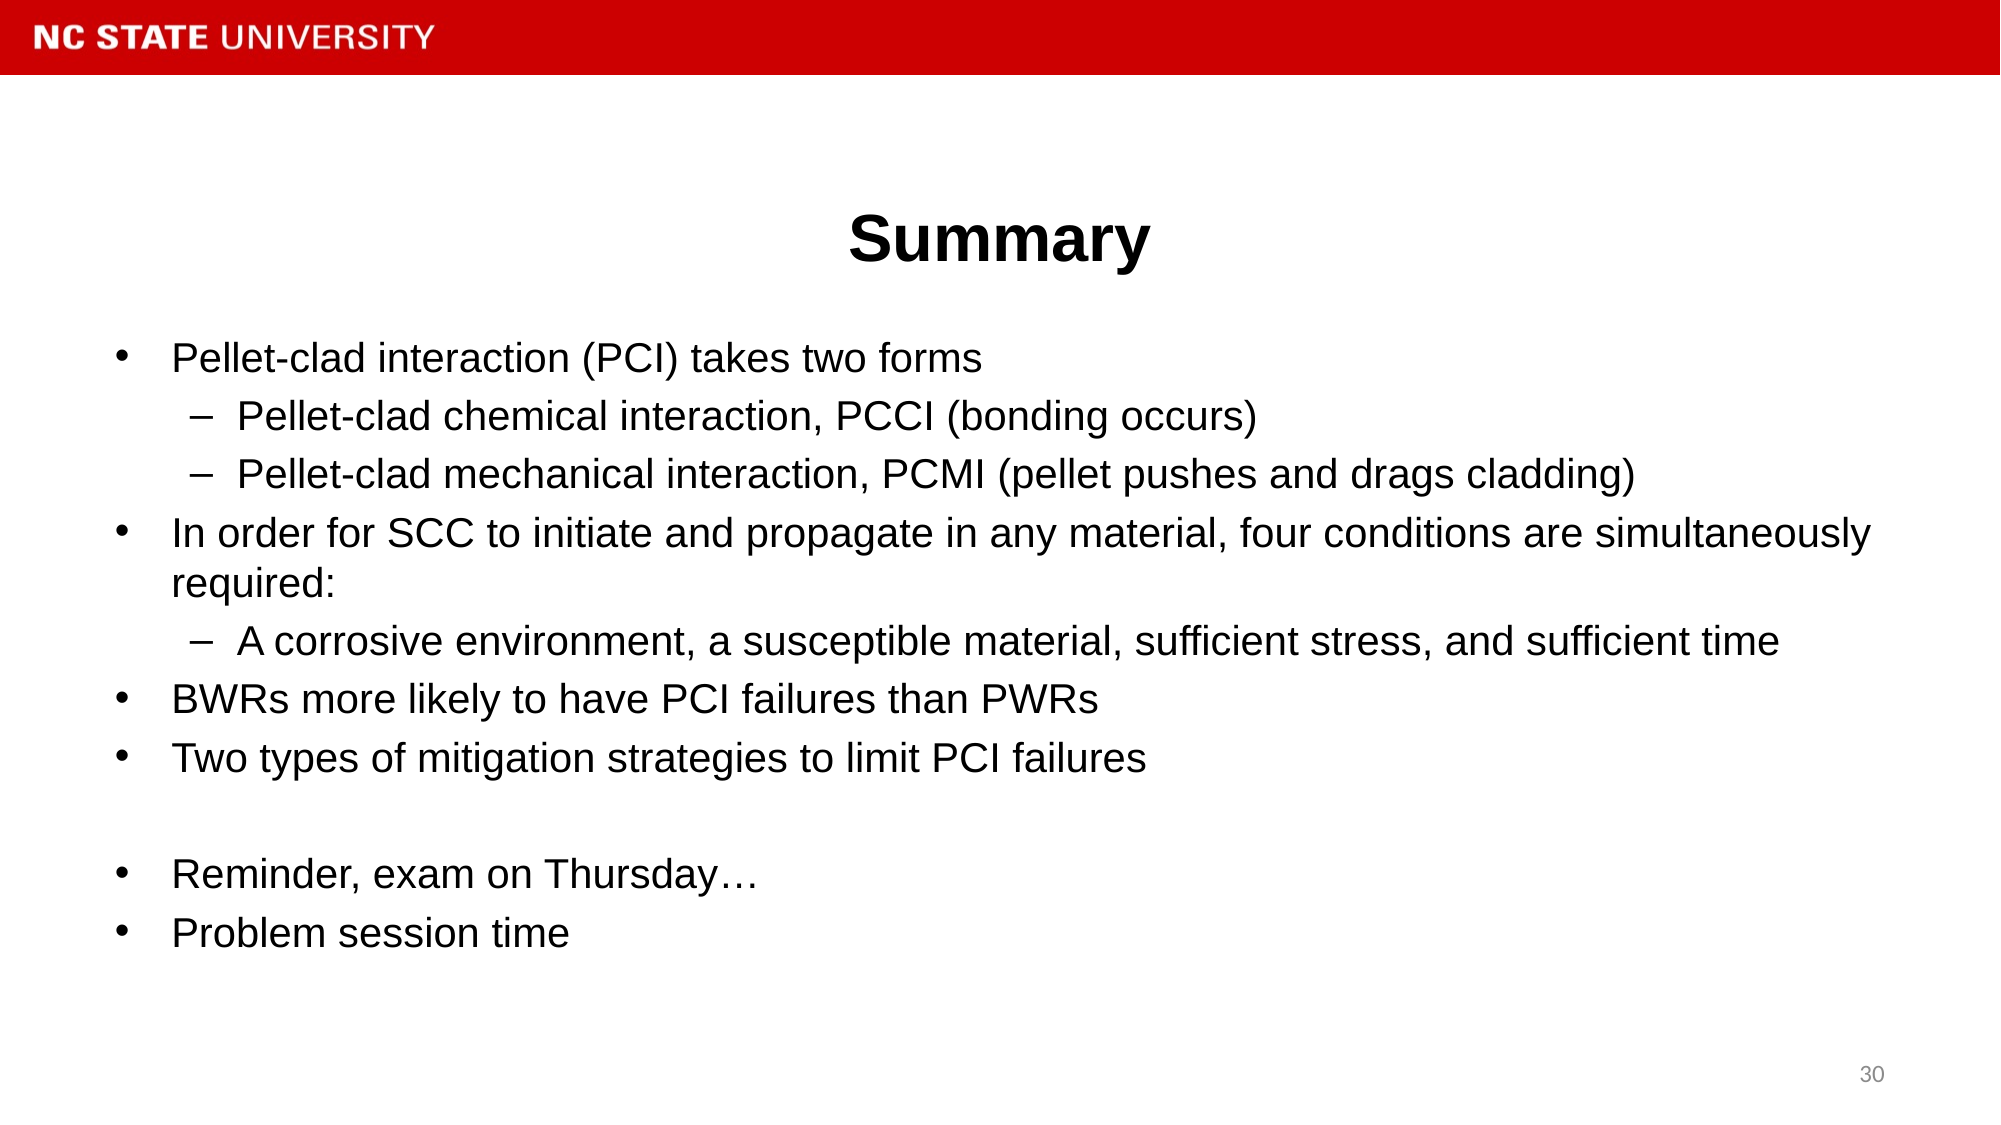

# Summary
Pellet-clad interaction (PCI) takes two forms
Pellet-clad chemical interaction, PCCI (bonding occurs)
Pellet-clad mechanical interaction, PCMI (pellet pushes and drags cladding)
In order for SCC to initiate and propagate in any material, four conditions are simultaneously required:
A corrosive environment, a susceptible material, sufficient stress, and sufficient time
BWRs more likely to have PCI failures than PWRs
Two types of mitigation strategies to limit PCI failures

Reminder, exam on Thursday…
Problem session time

30